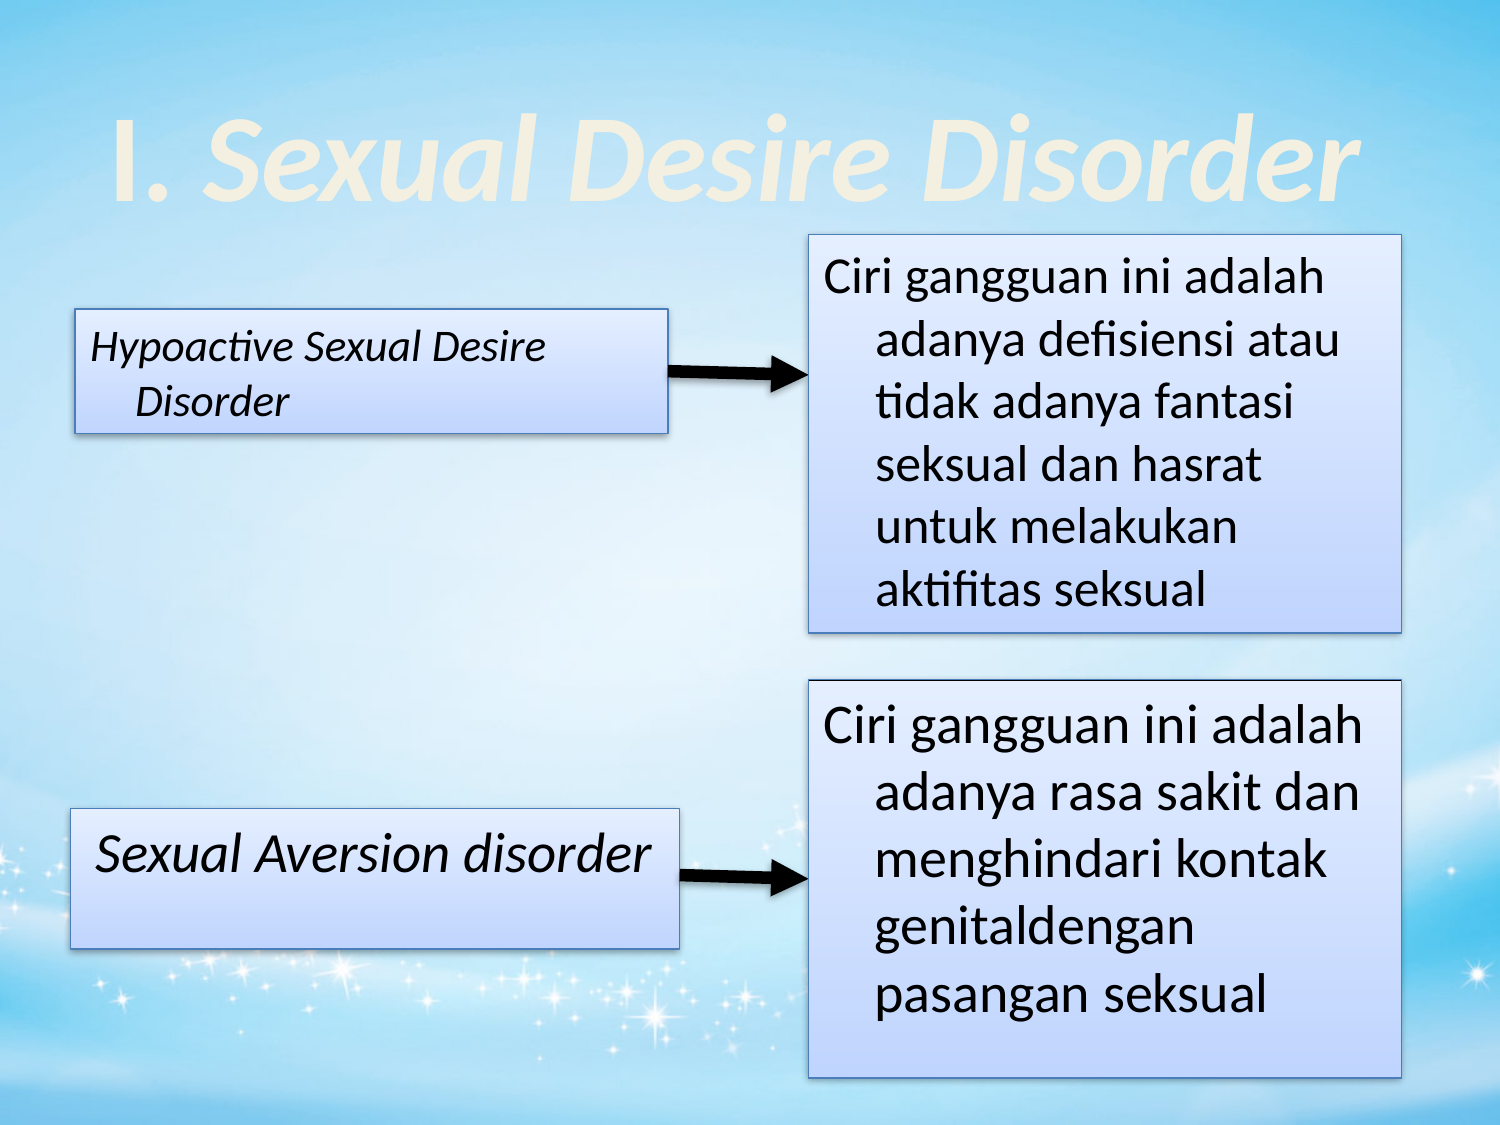

# I. Sexual Desire Disorder
Ciri gangguan ini adalah adanya defisiensi atau tidak adanya fantasi seksual dan hasrat untuk melakukan aktifitas seksual
Hypoactive Sexual Desire Disorder
Ciri gangguan ini adalah adanya rasa sakit dan menghindari kontak genitaldengan pasangan seksual
Sexual Aversion disorder